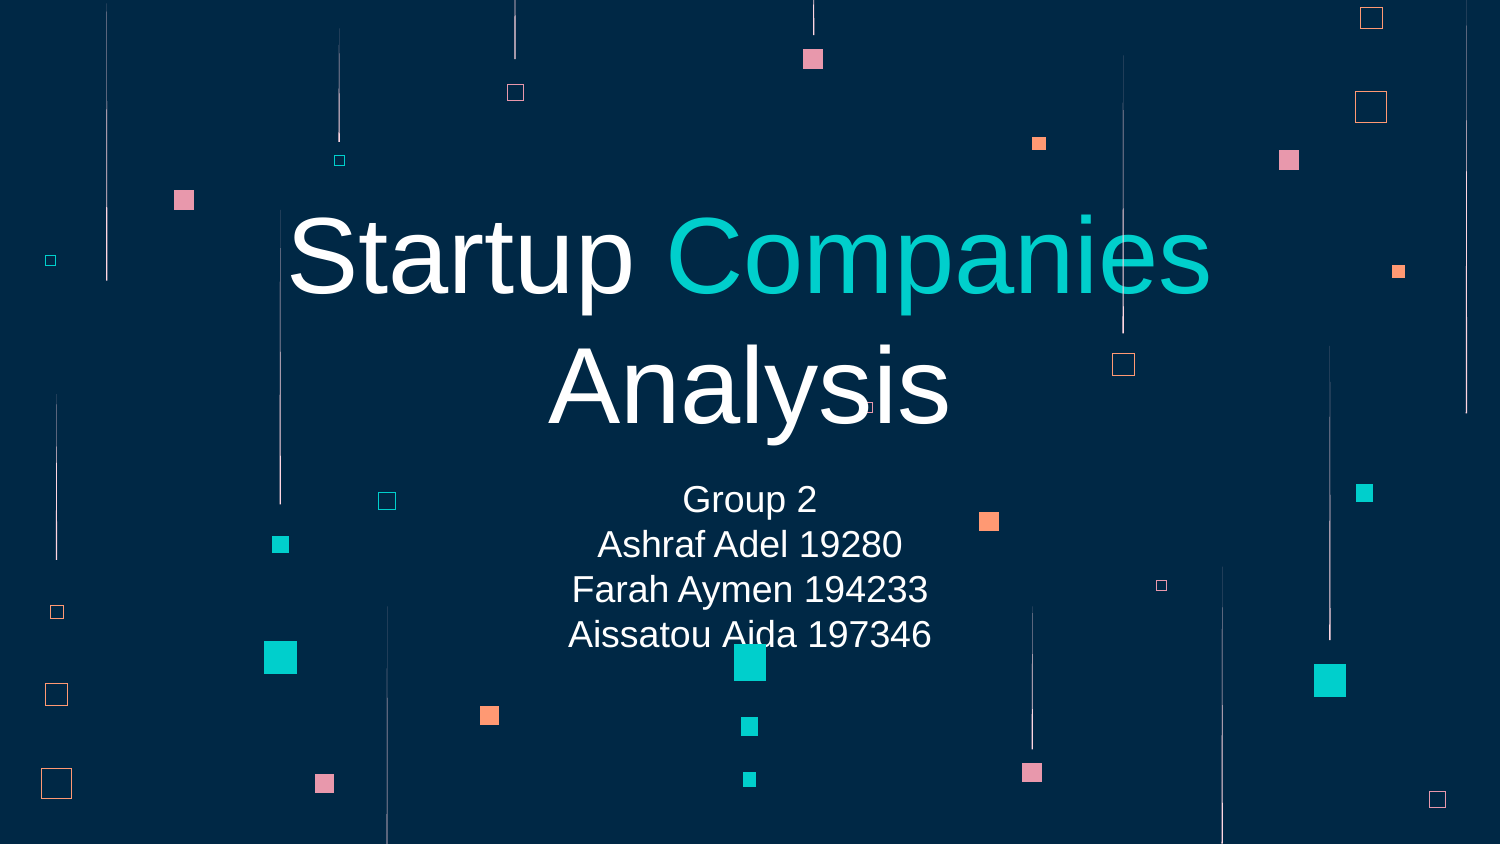

# Startup Companies Analysis

Group 2
Ashraf Adel 19280
Farah Aymen 194233
Aissatou Aida 197346